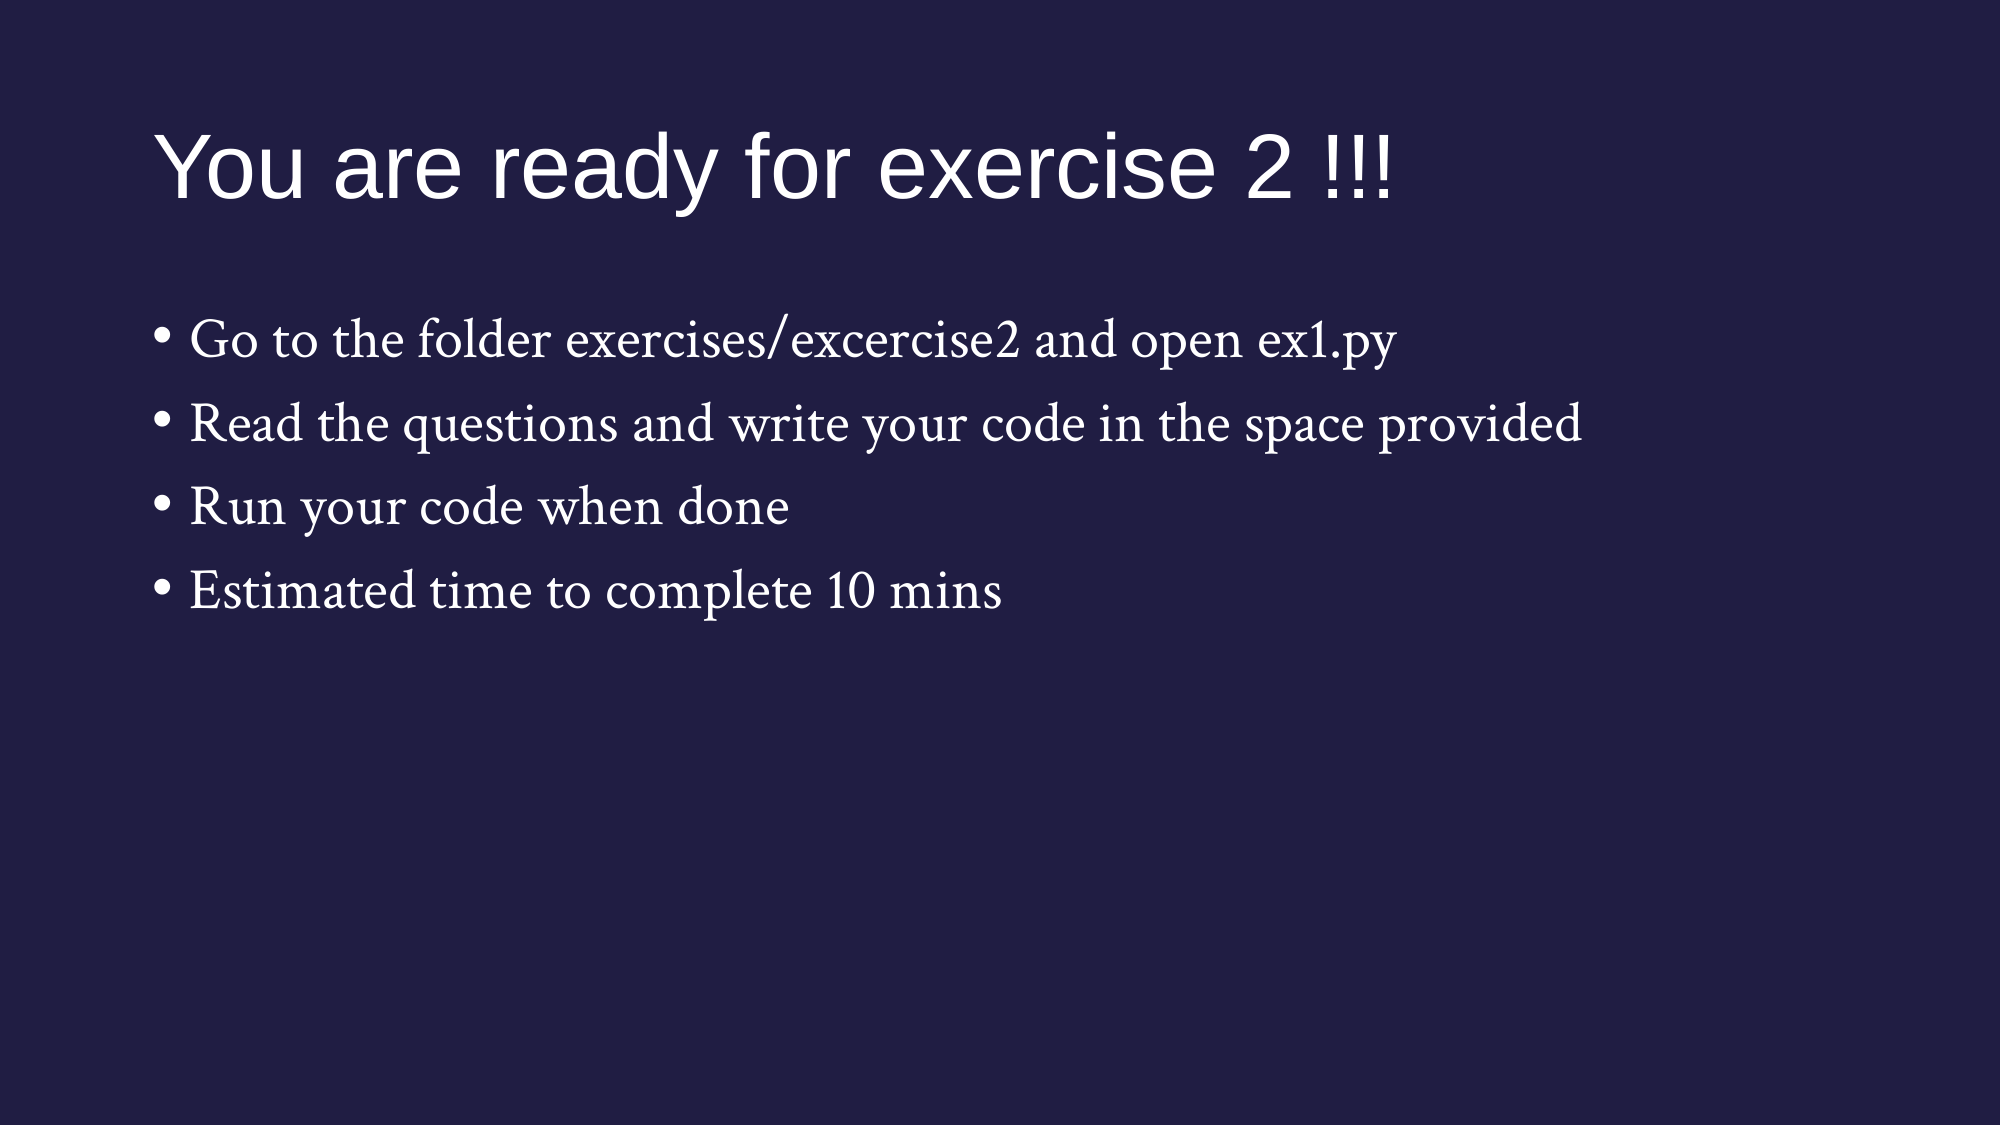

# You are ready for exercise 2 !!!
Go to the folder exercises/excercise2 and open ex1.py
Read the questions and write your code in the space provided
Run your code when done
Estimated time to complete 10 mins